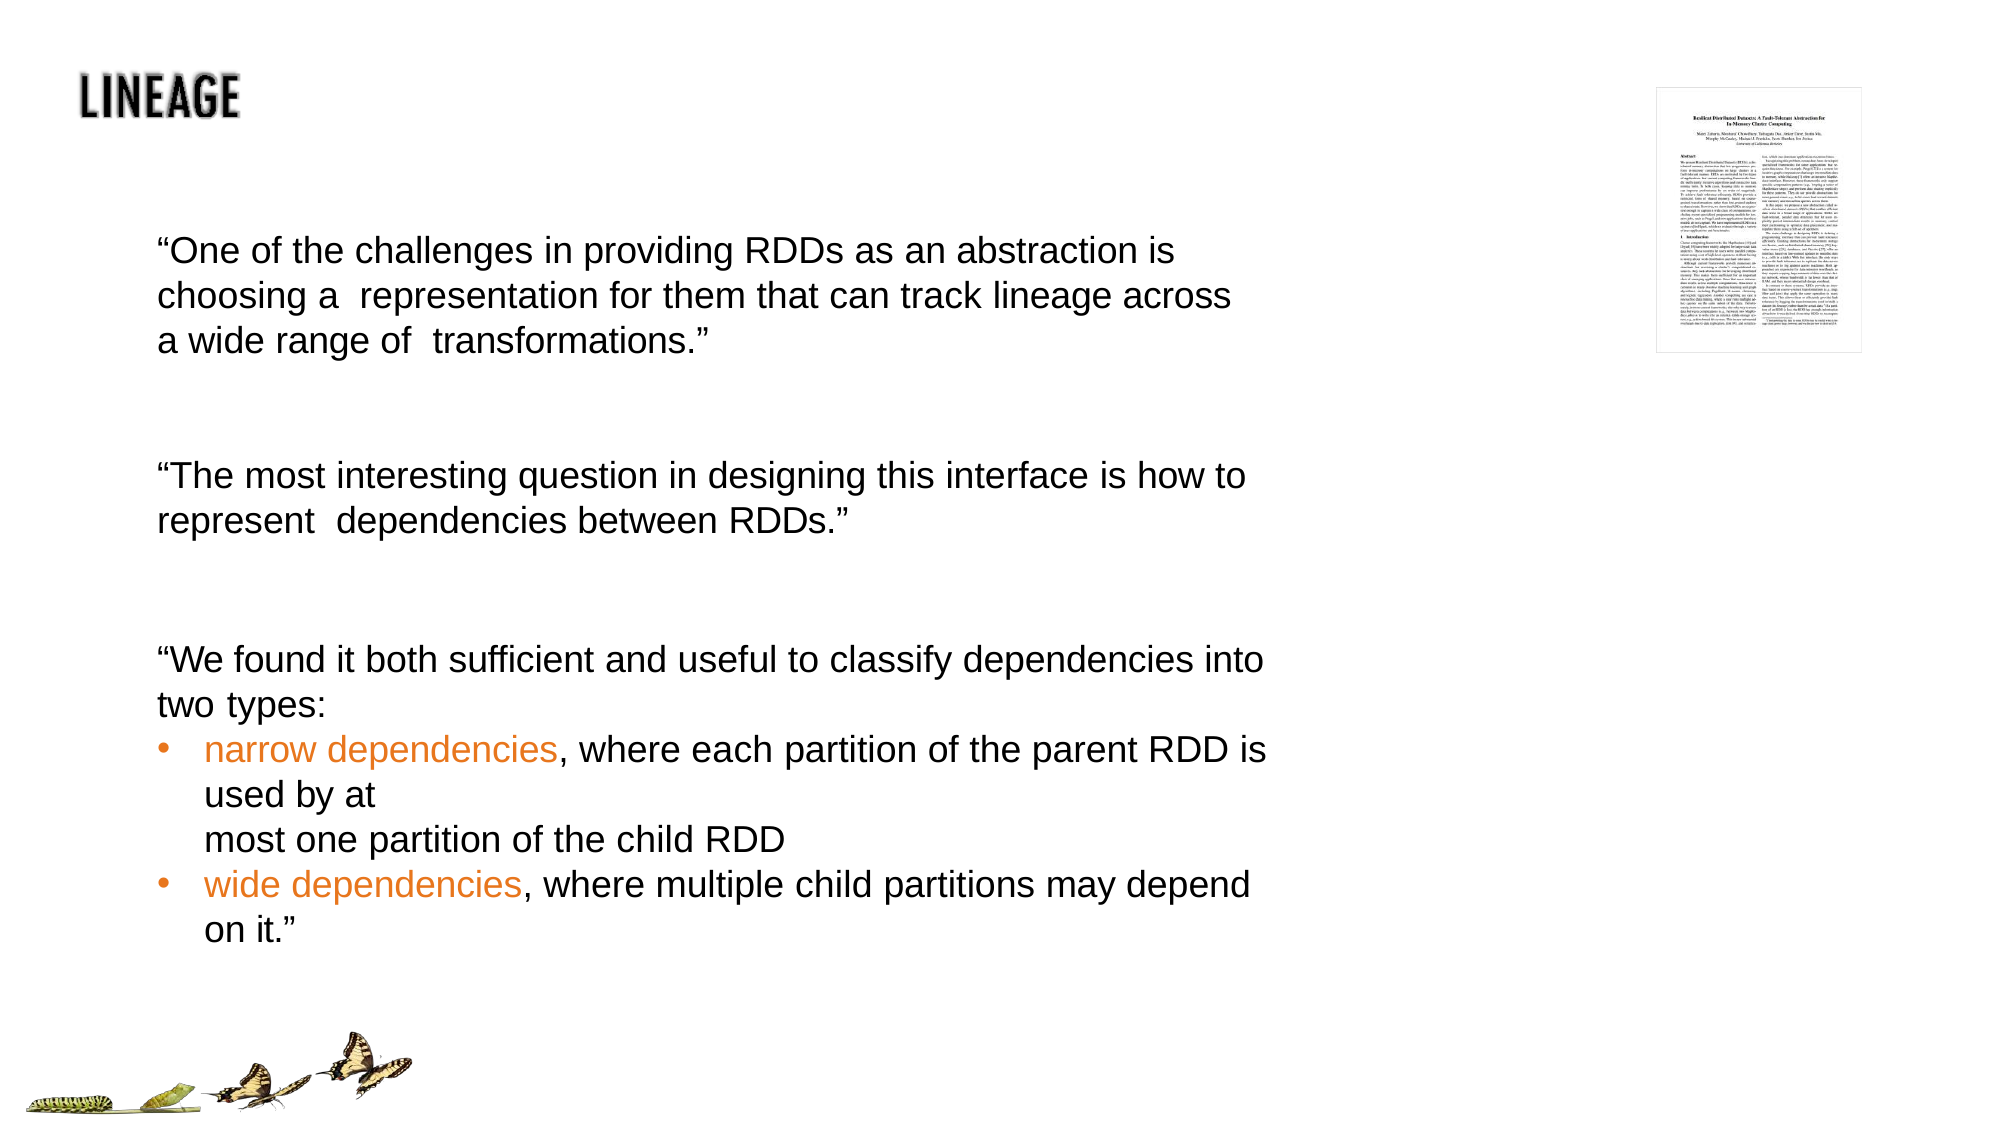

# “One of the challenges in providing RDDs as an abstraction is choosing a  representation for them that can track lineage across a wide range of  transformations.”
“The most interesting question in designing this interface is how to represent  dependencies between RDDs.”

“We found it both sufficient and useful to classify dependencies into two types:
narrow dependencies, where each partition of the parent RDD is used by at
most one partition of the child RDD
wide dependencies, where multiple child partitions may depend on it.”